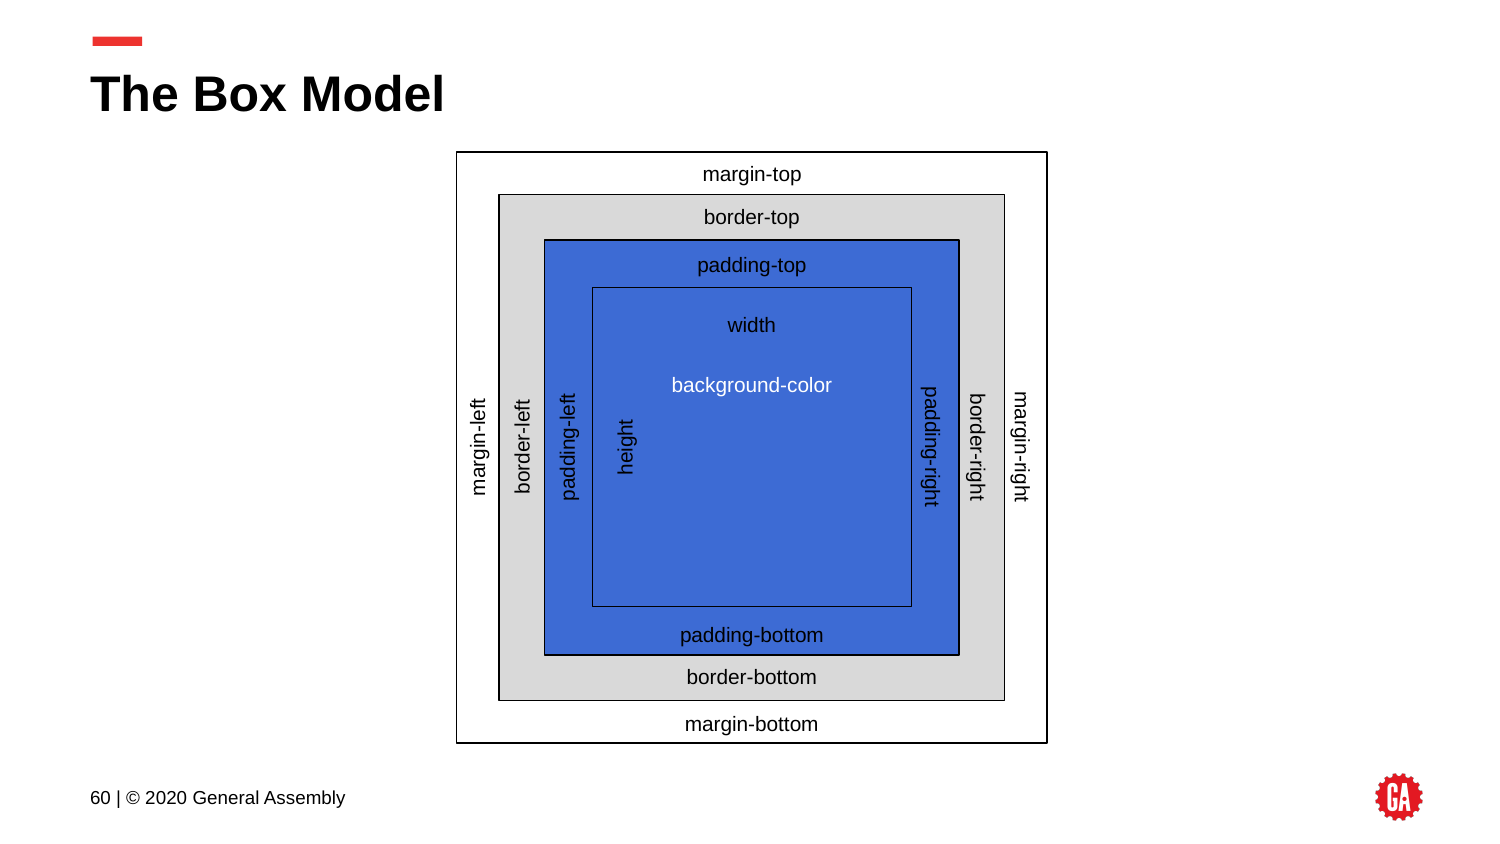

# The Box Model
margin-top

border-top

padding-top

width
background-color
margin-left
border-left
padding-left
height
padding-right
border-right
margin-right
padding-bottom
border-bottom
margin-bottom
60 | © 2020 General Assembly